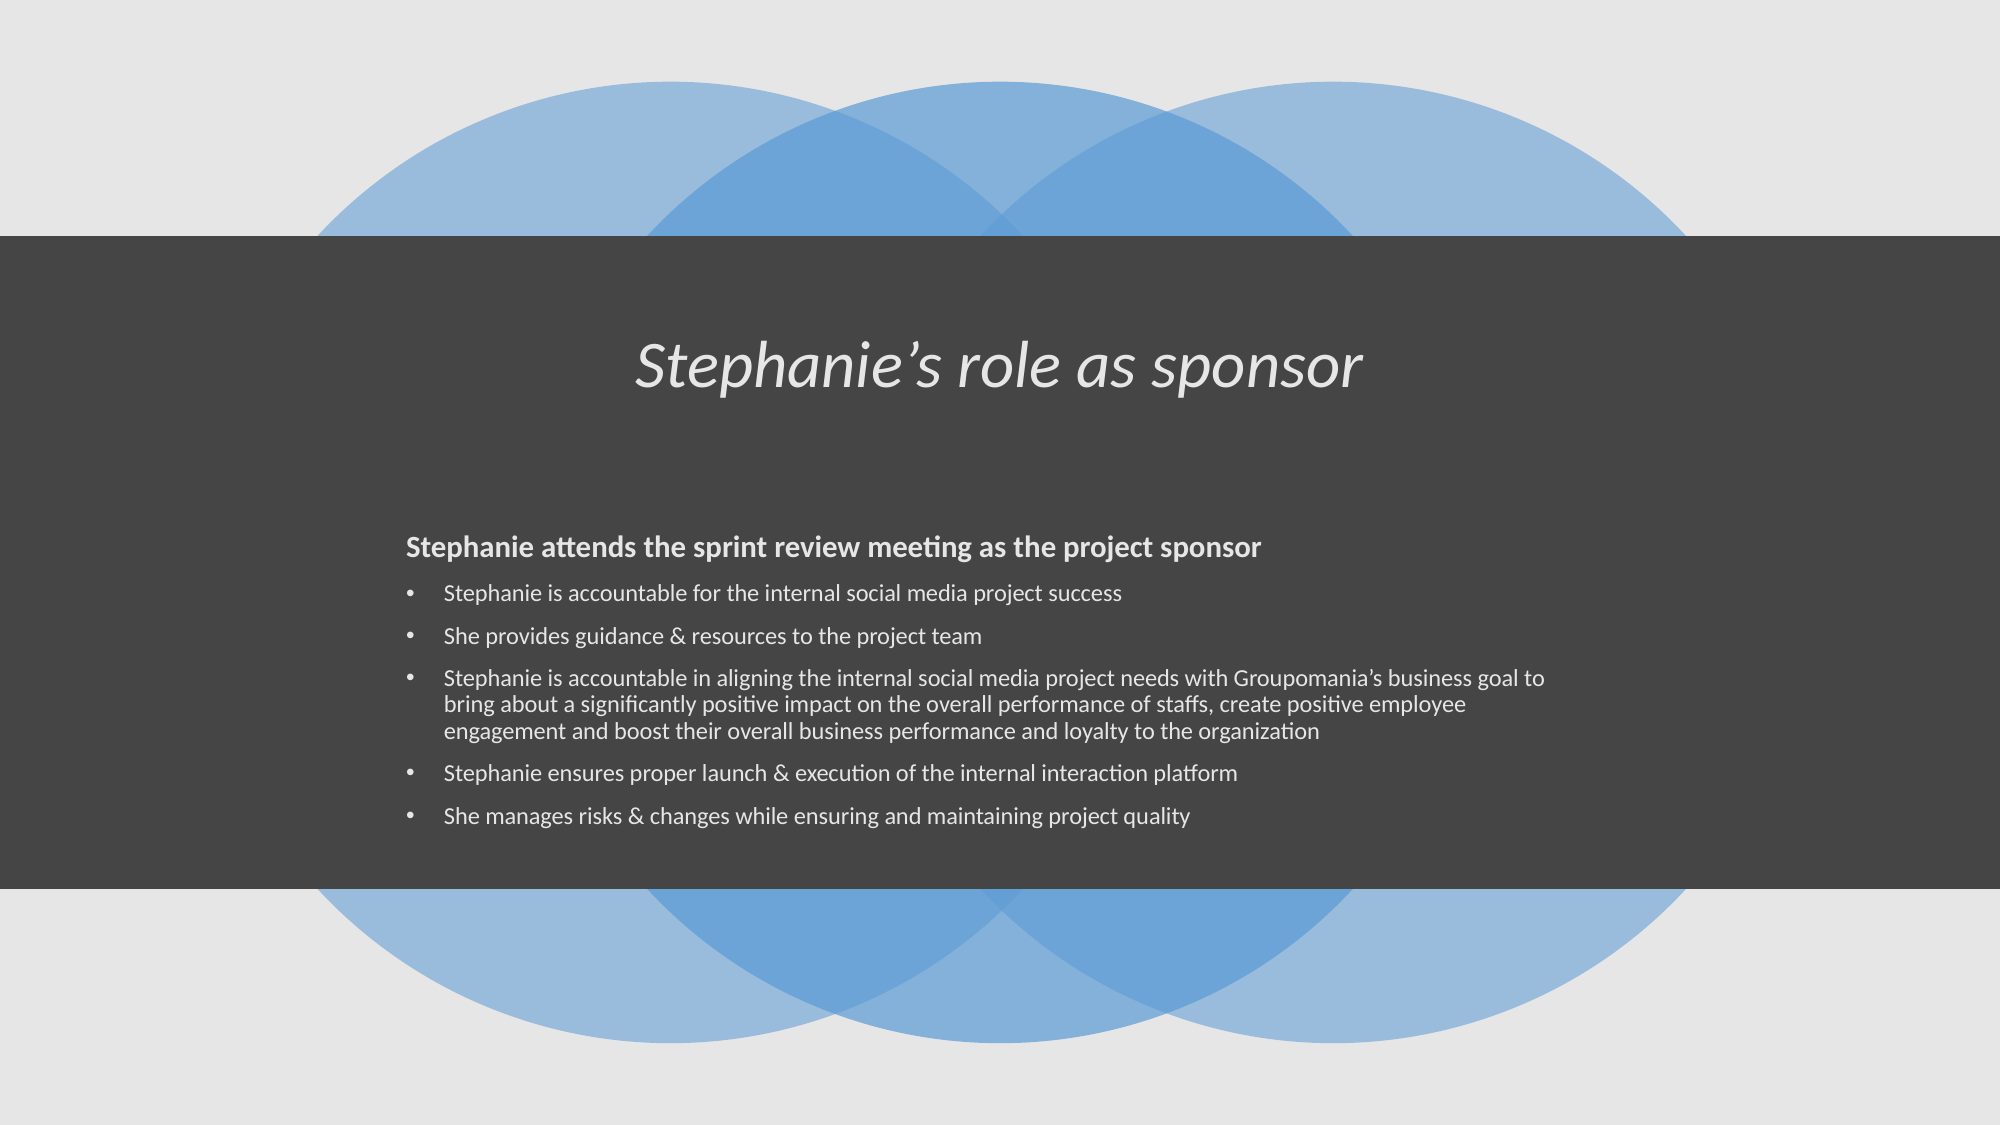

# Stephanie’s role as sponsor
Stephanie attends the sprint review meeting as the project sponsor
Stephanie is accountable for the internal social media project success
She provides guidance & resources to the project team
Stephanie is accountable in aligning the internal social media project needs with Groupomania’s business goal to bring about a significantly positive impact on the overall performance of staffs, create positive employee engagement and boost their overall business performance and loyalty to the organization
Stephanie ensures proper launch & execution of the internal interaction platform
She manages risks & changes while ensuring and maintaining project quality